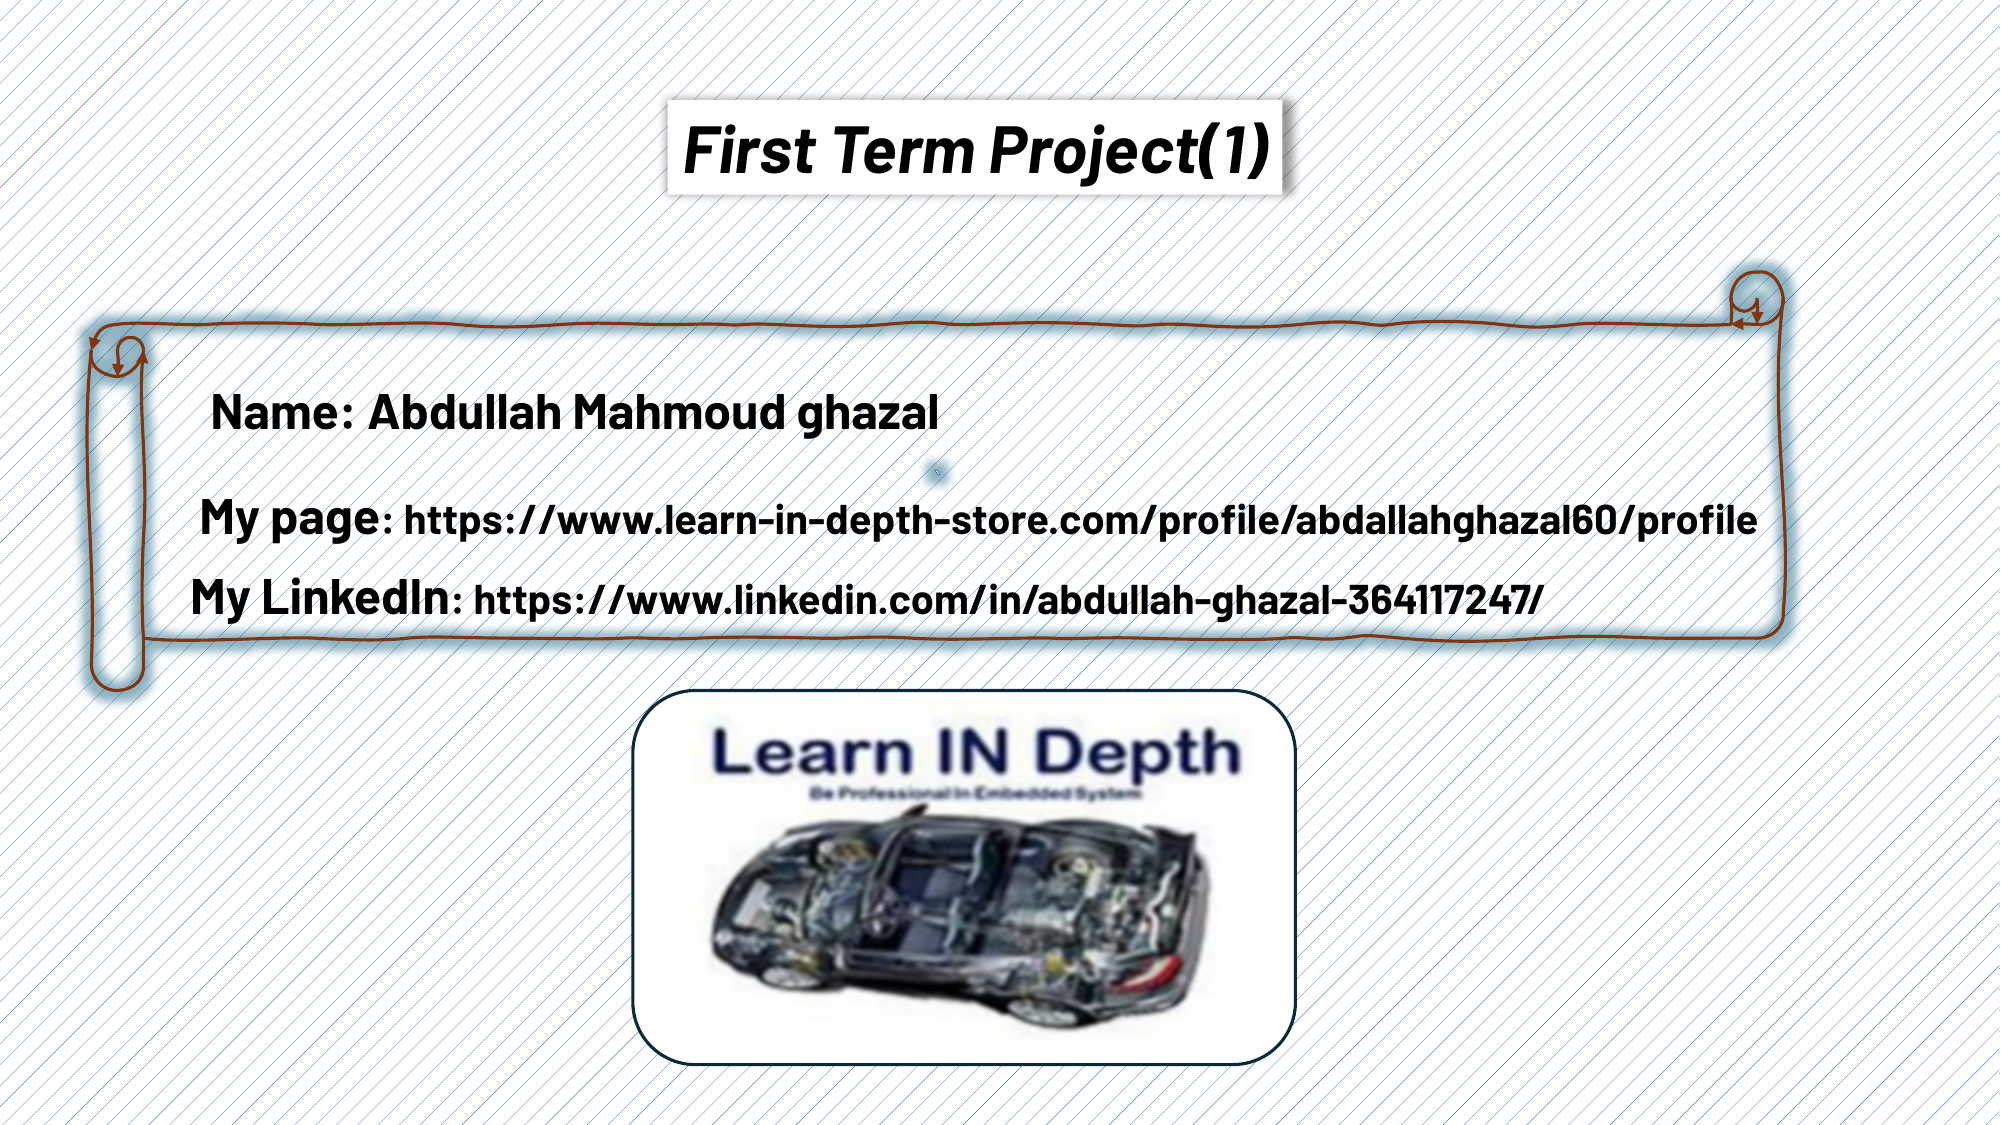

First Term Project(1)
`
My page: https://www.learn-in-depth-store.com/profile/abdallahghazal60/profile
Name: Abdullah Mahmoud ghazal
My LinkedIn: https://www.linkedin.com/in/abdullah-ghazal-364117247/